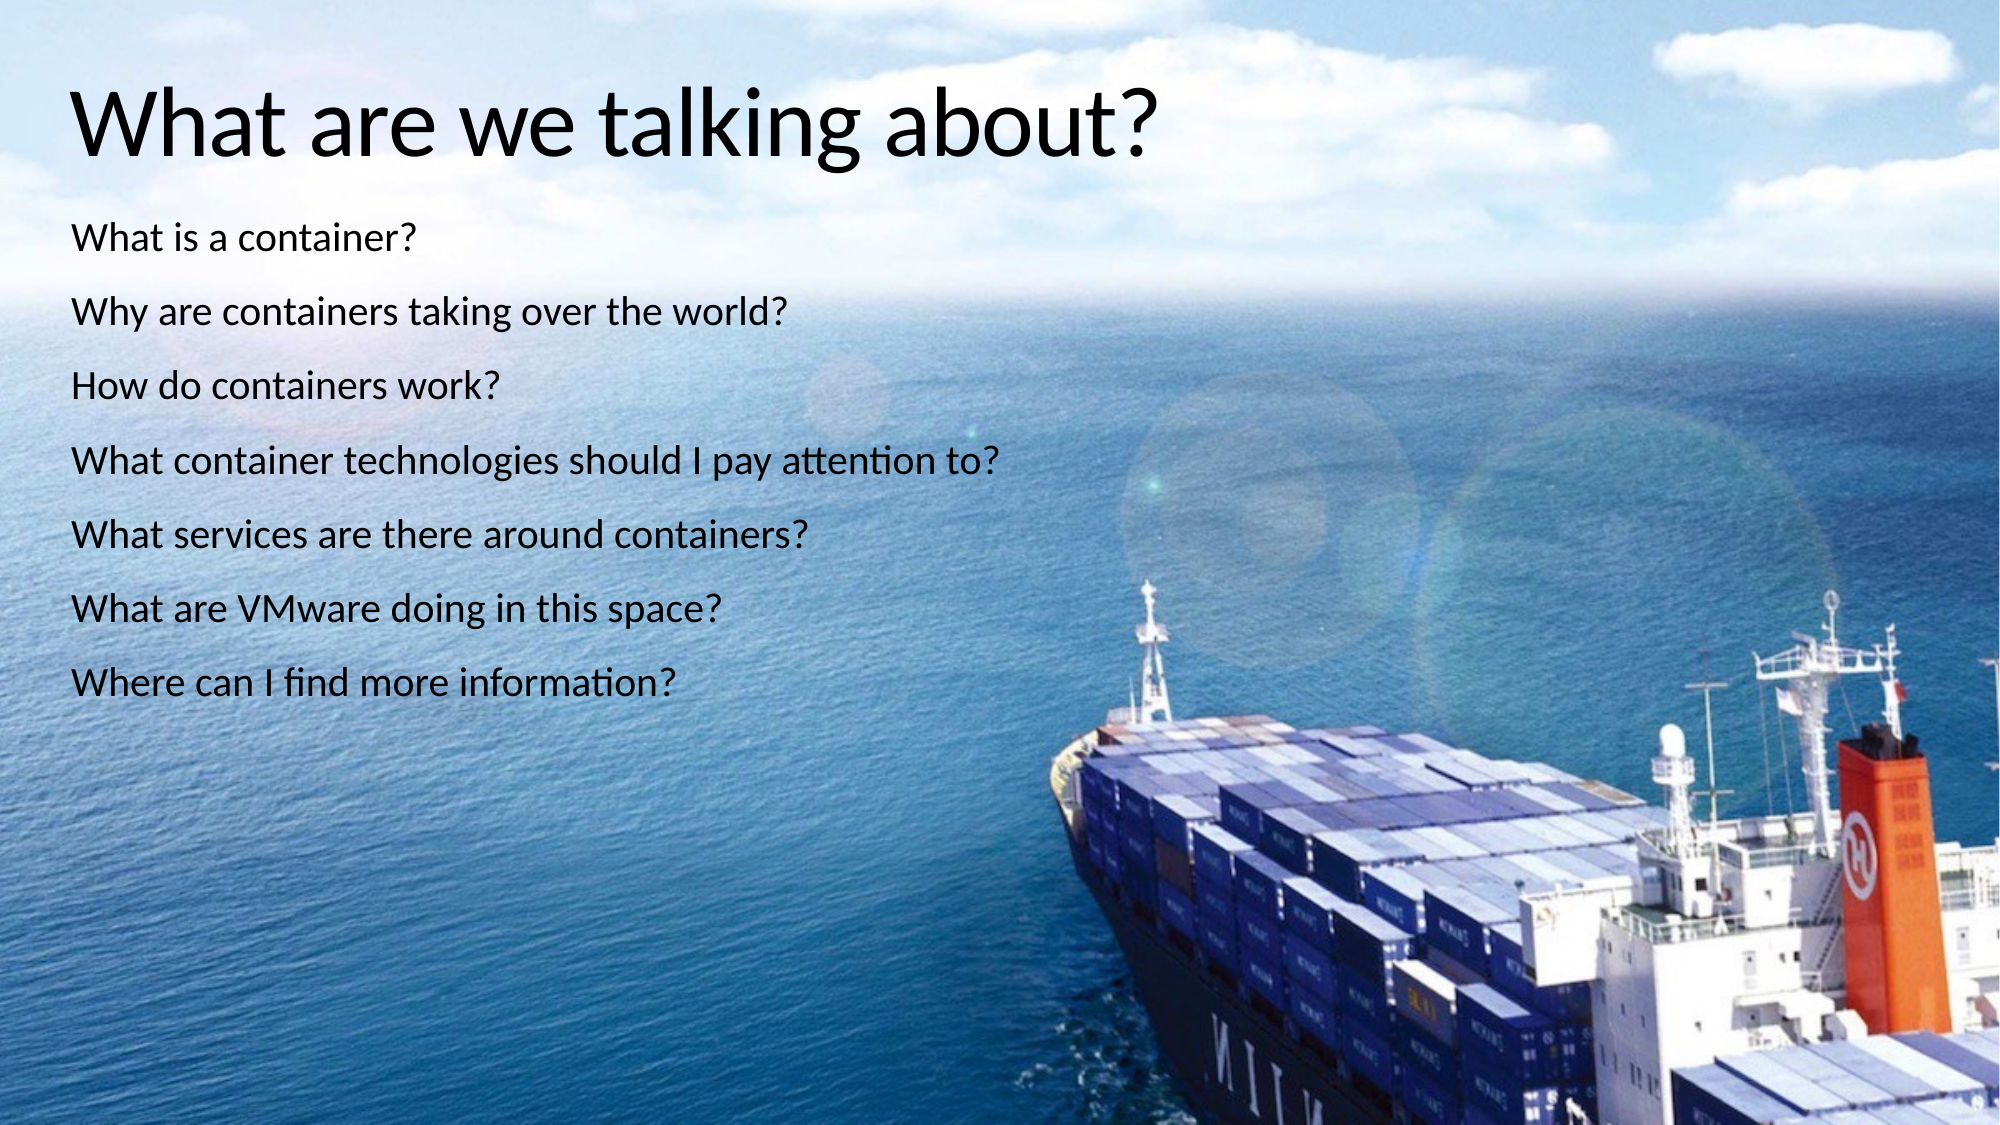

# What are we talking about?
What is a container?
Why are containers taking over the world?
How do containers work?
What container technologies should I pay attention to?
What services are there around containers?
What are VMware doing in this space?
Where can I find more information?